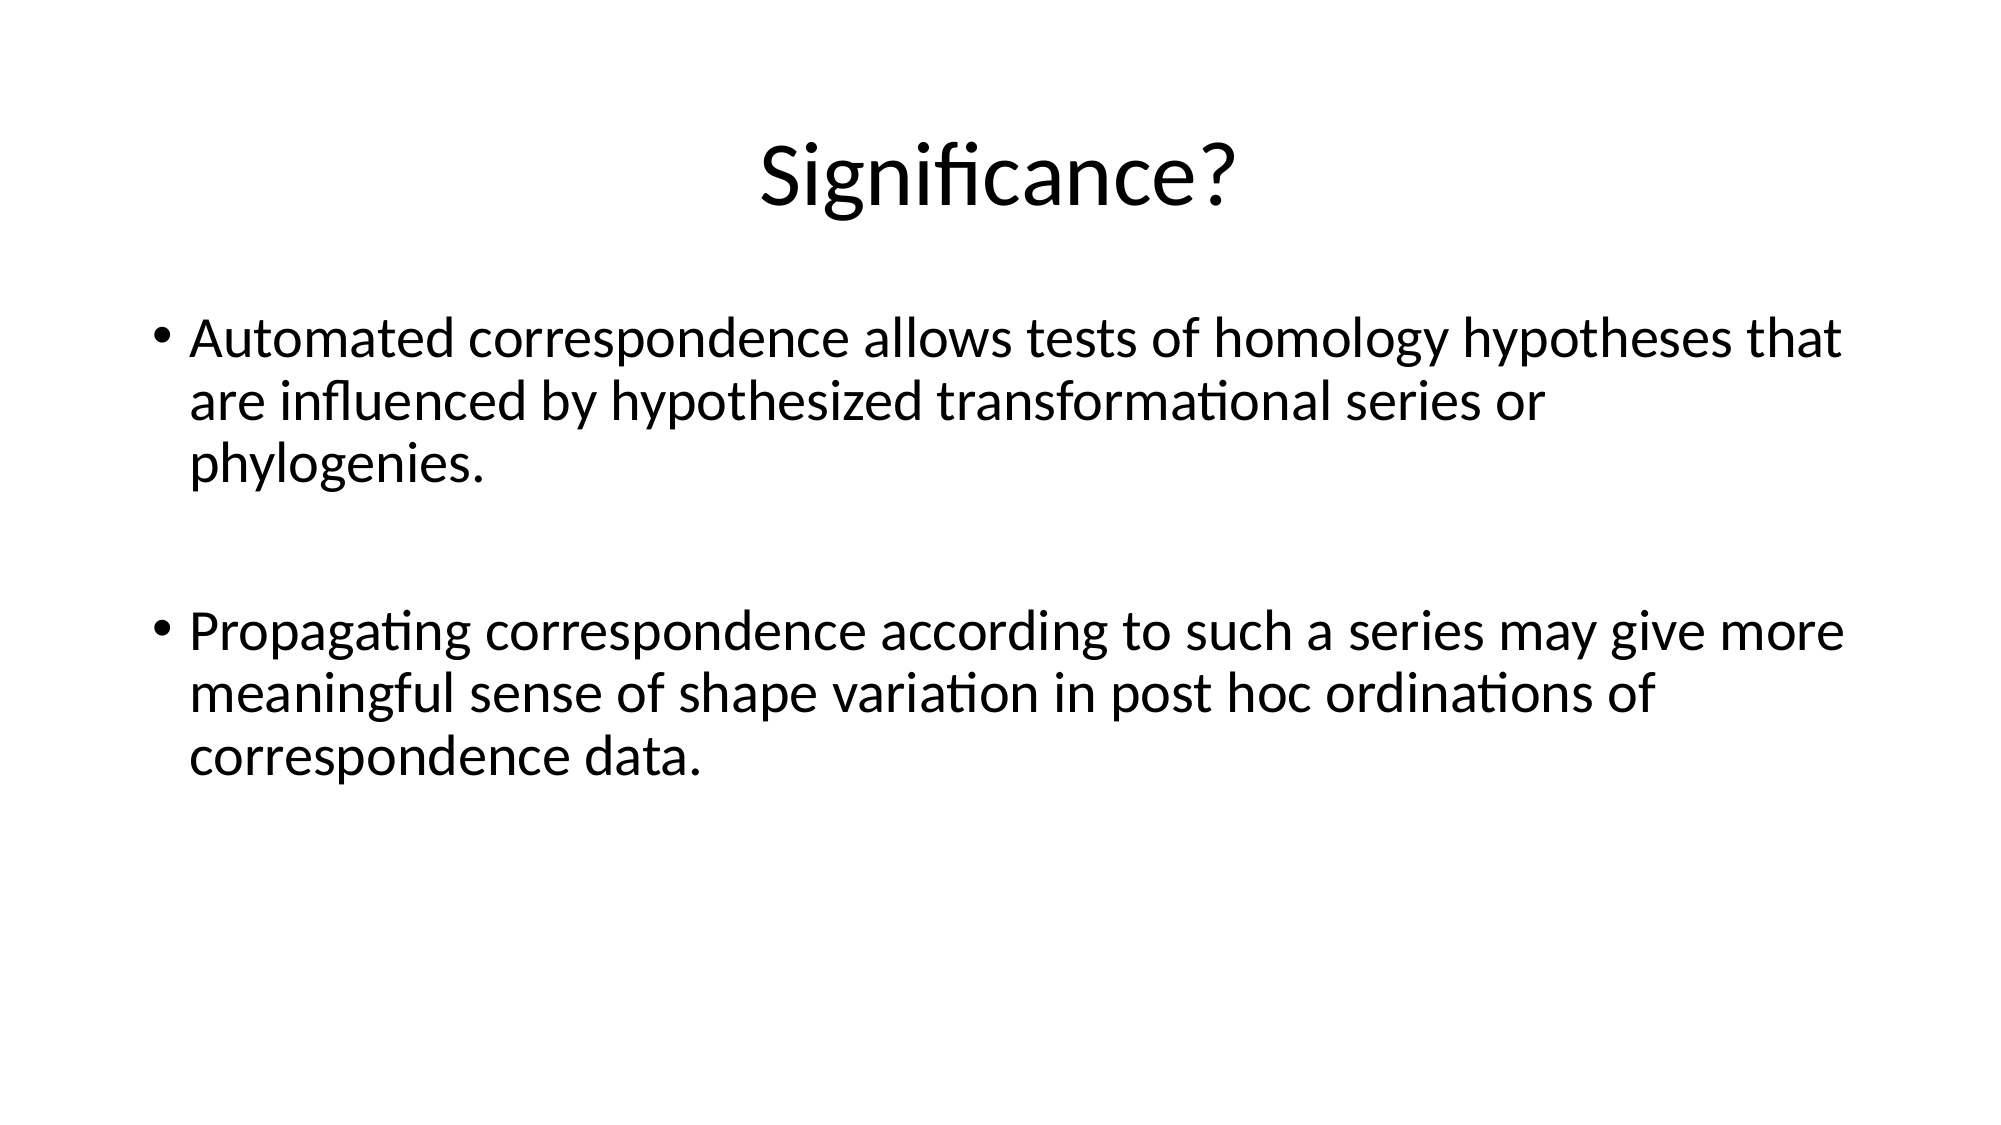

Significance?
Automated correspondence allows tests of homology hypotheses that are influenced by hypothesized transformational series or phylogenies.

Propagating correspondence according to such a series may give more meaningful sense of shape variation in post hoc ordinations of correspondence data.